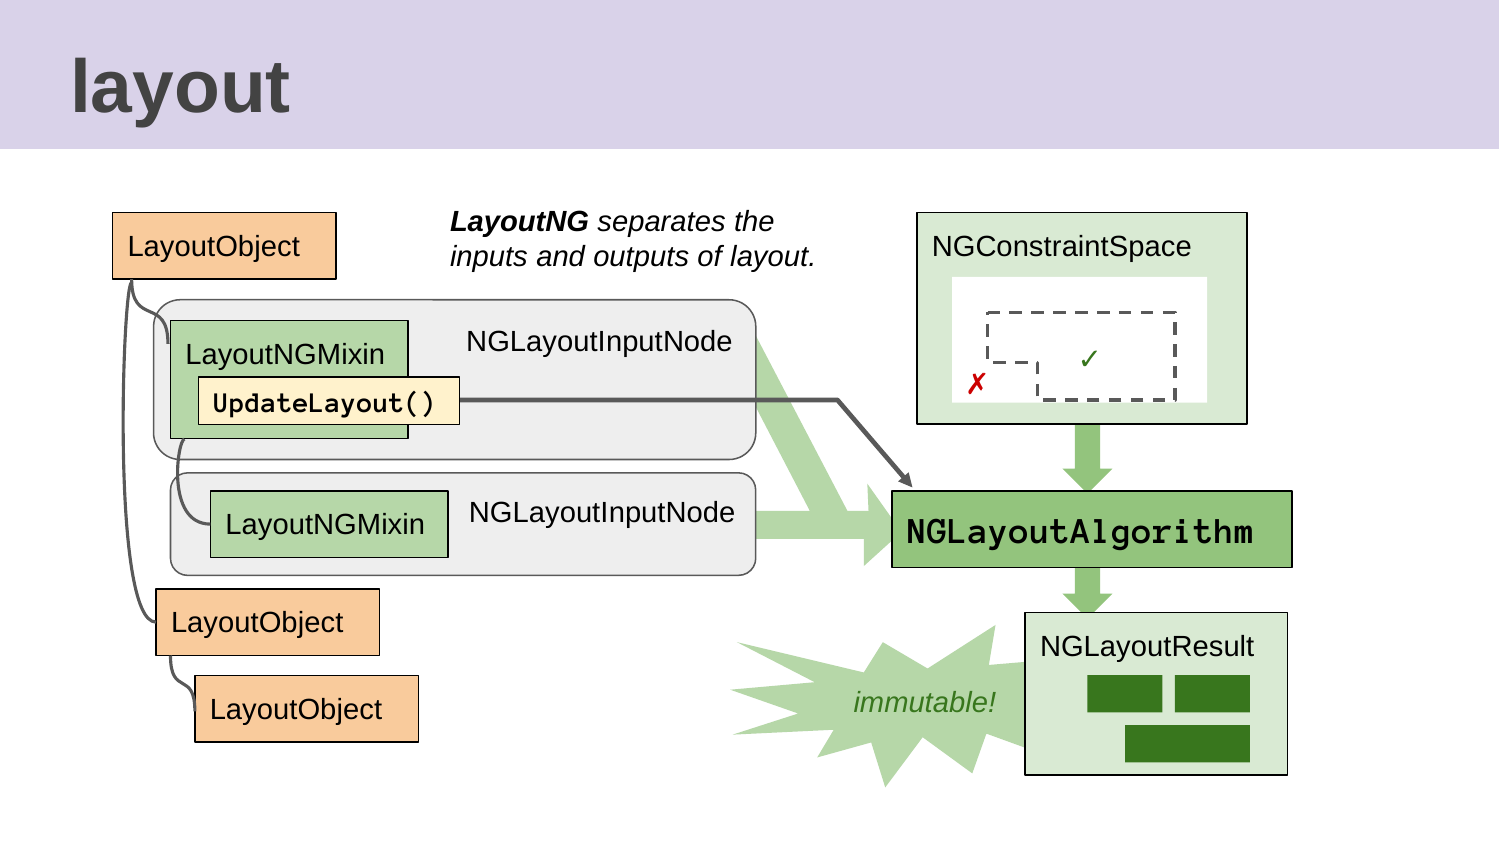

layout
LayoutNG separates the inputs and outputs of layout.
LayoutObject
NGConstraintSpace

NGLayoutInputNode

LayoutNGMixin
✓

✗
UpdateLayout()

NGLayoutInputNode
LayoutNGMixin
NGLayoutAlgorithm

LayoutObject
NGLayoutResult
immutable!

LayoutObject